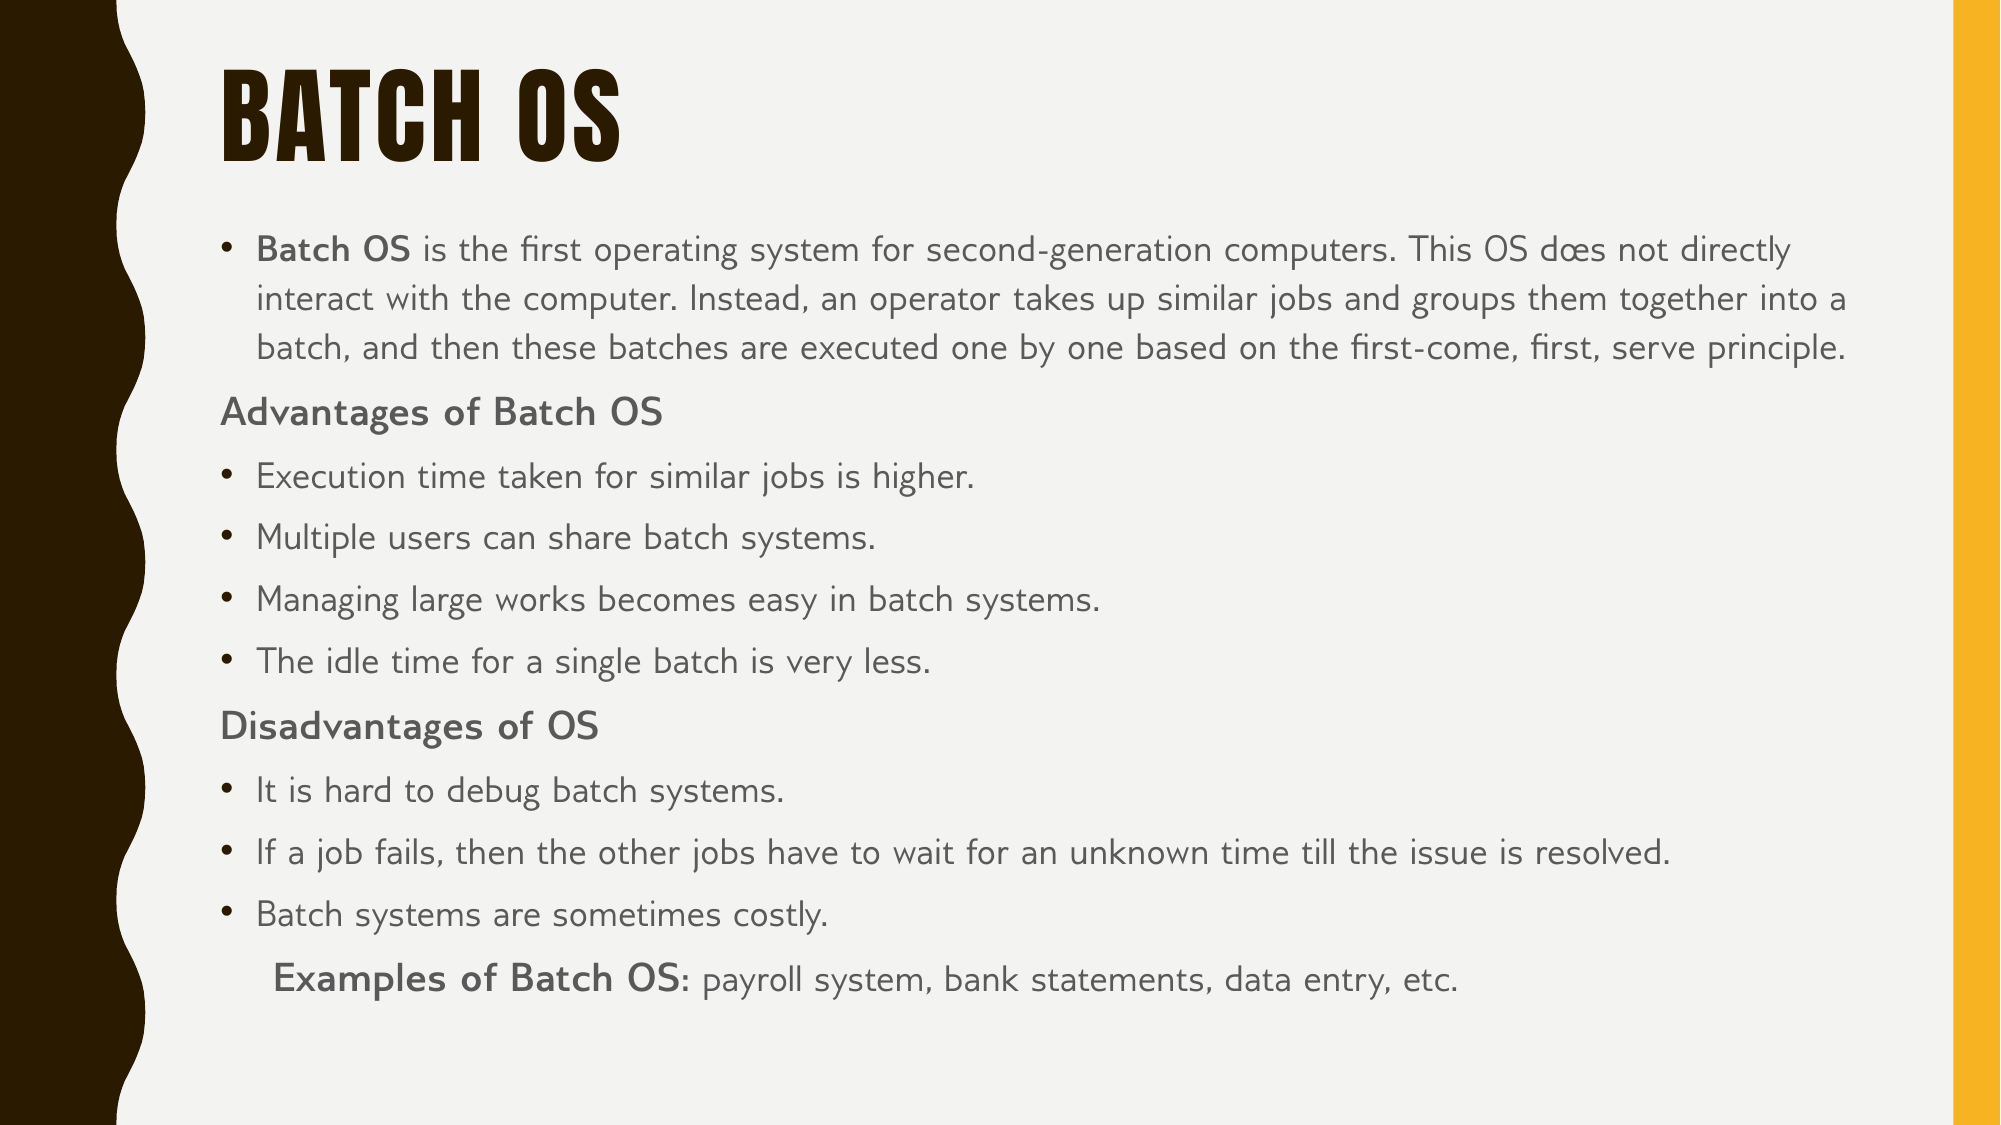

# Batch OS
Batch OS is the first operating system for second-generation computers. This OS does not directly interact with the computer. Instead, an operator takes up similar jobs and groups them together into a batch, and then these batches are executed one by one based on the first-come, first, serve principle.
Advantages of Batch OS
Execution time taken for similar jobs is higher.
Multiple users can share batch systems.
Managing large works becomes easy in batch systems.
The idle time for a single batch is very less.
Disadvantages of OS
It is hard to debug batch systems.
If a job fails, then the other jobs have to wait for an unknown time till the issue is resolved.
Batch systems are sometimes costly.
    Examples of Batch OS: payroll system, bank statements, data entry, etc.